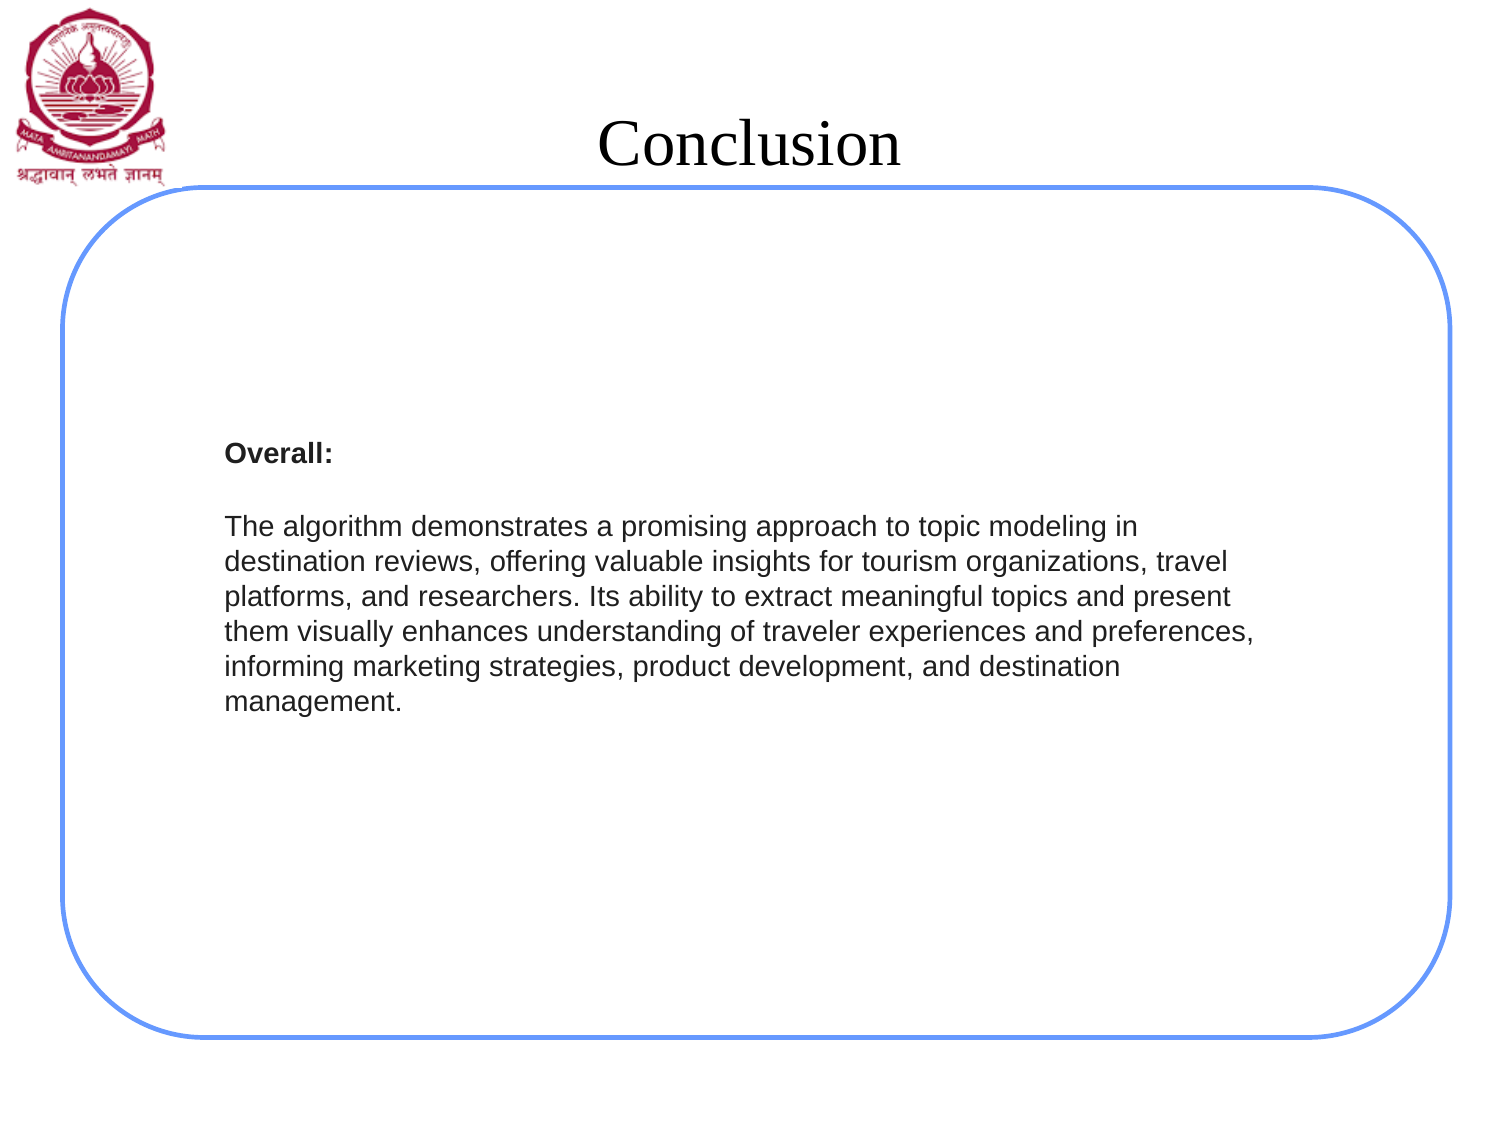

# Conclusion
Overall:
The algorithm demonstrates a promising approach to topic modeling in destination reviews, offering valuable insights for tourism organizations, travel platforms, and researchers. Its ability to extract meaningful topics and present them visually enhances understanding of traveler experiences and preferences, informing marketing strategies, product development, and destination management.